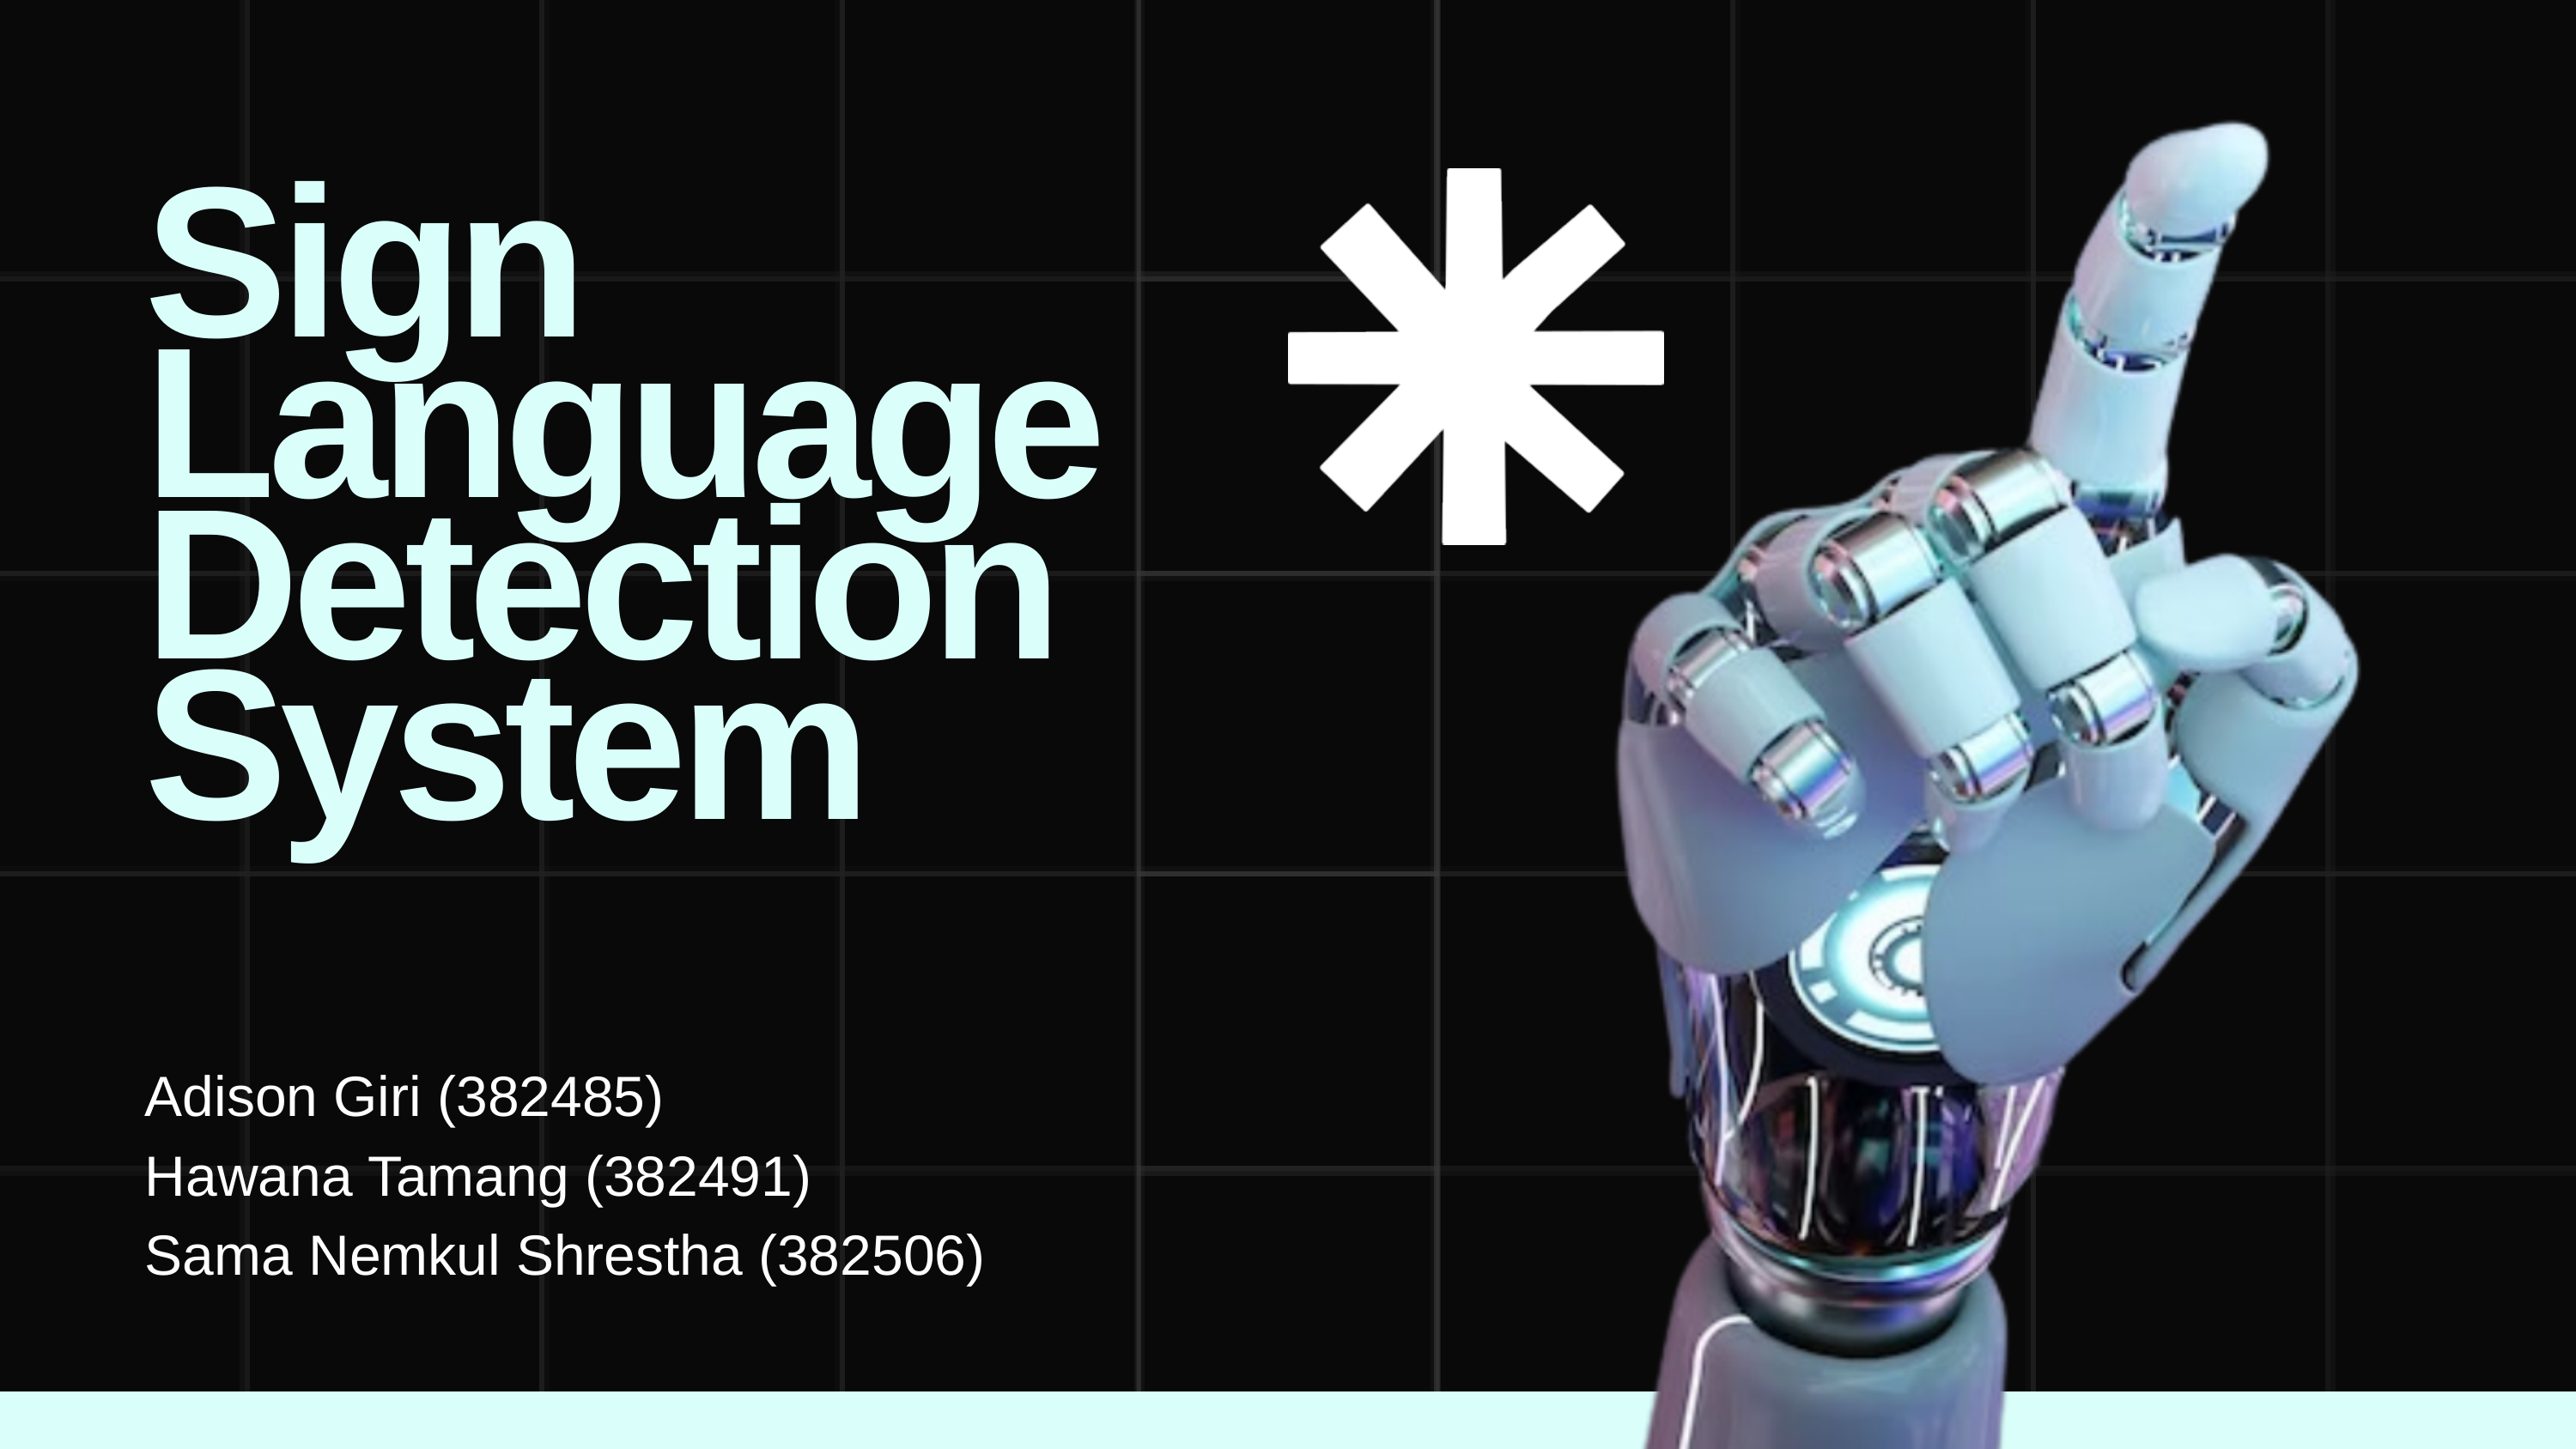

Sign Language Detection System
Adison Giri (382485)
Hawana Tamang (382491)
Sama Nemkul Shrestha (382506)